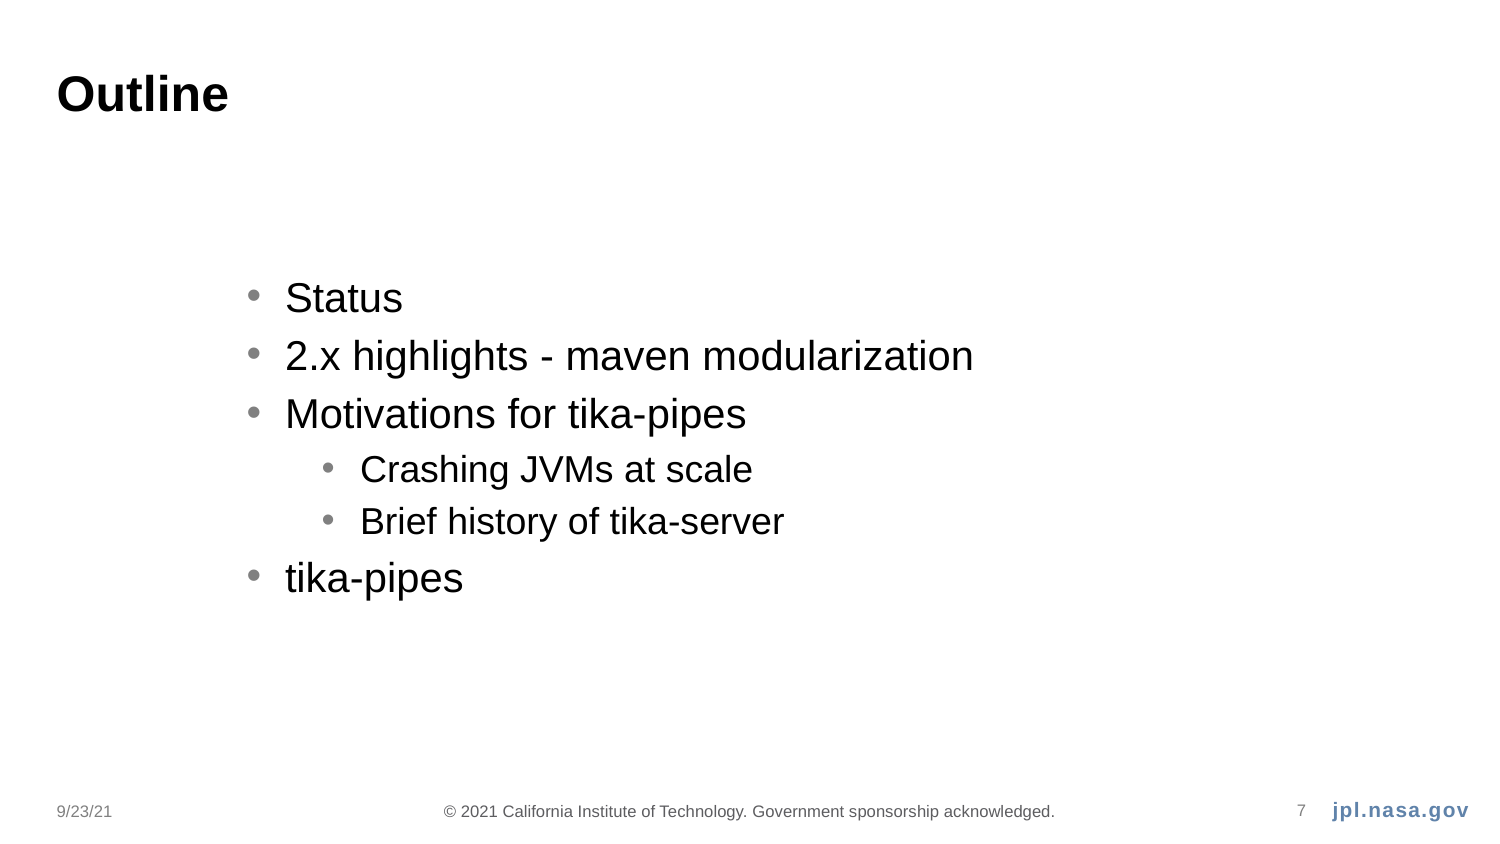

# Outline

Status
2.x highlights - maven modularization
Motivations for tika-pipes
Crashing JVMs at scale
Brief history of tika-server
tika-pipes
9/23/21
© 2021 California Institute of Technology. Government sponsorship acknowledged.
7